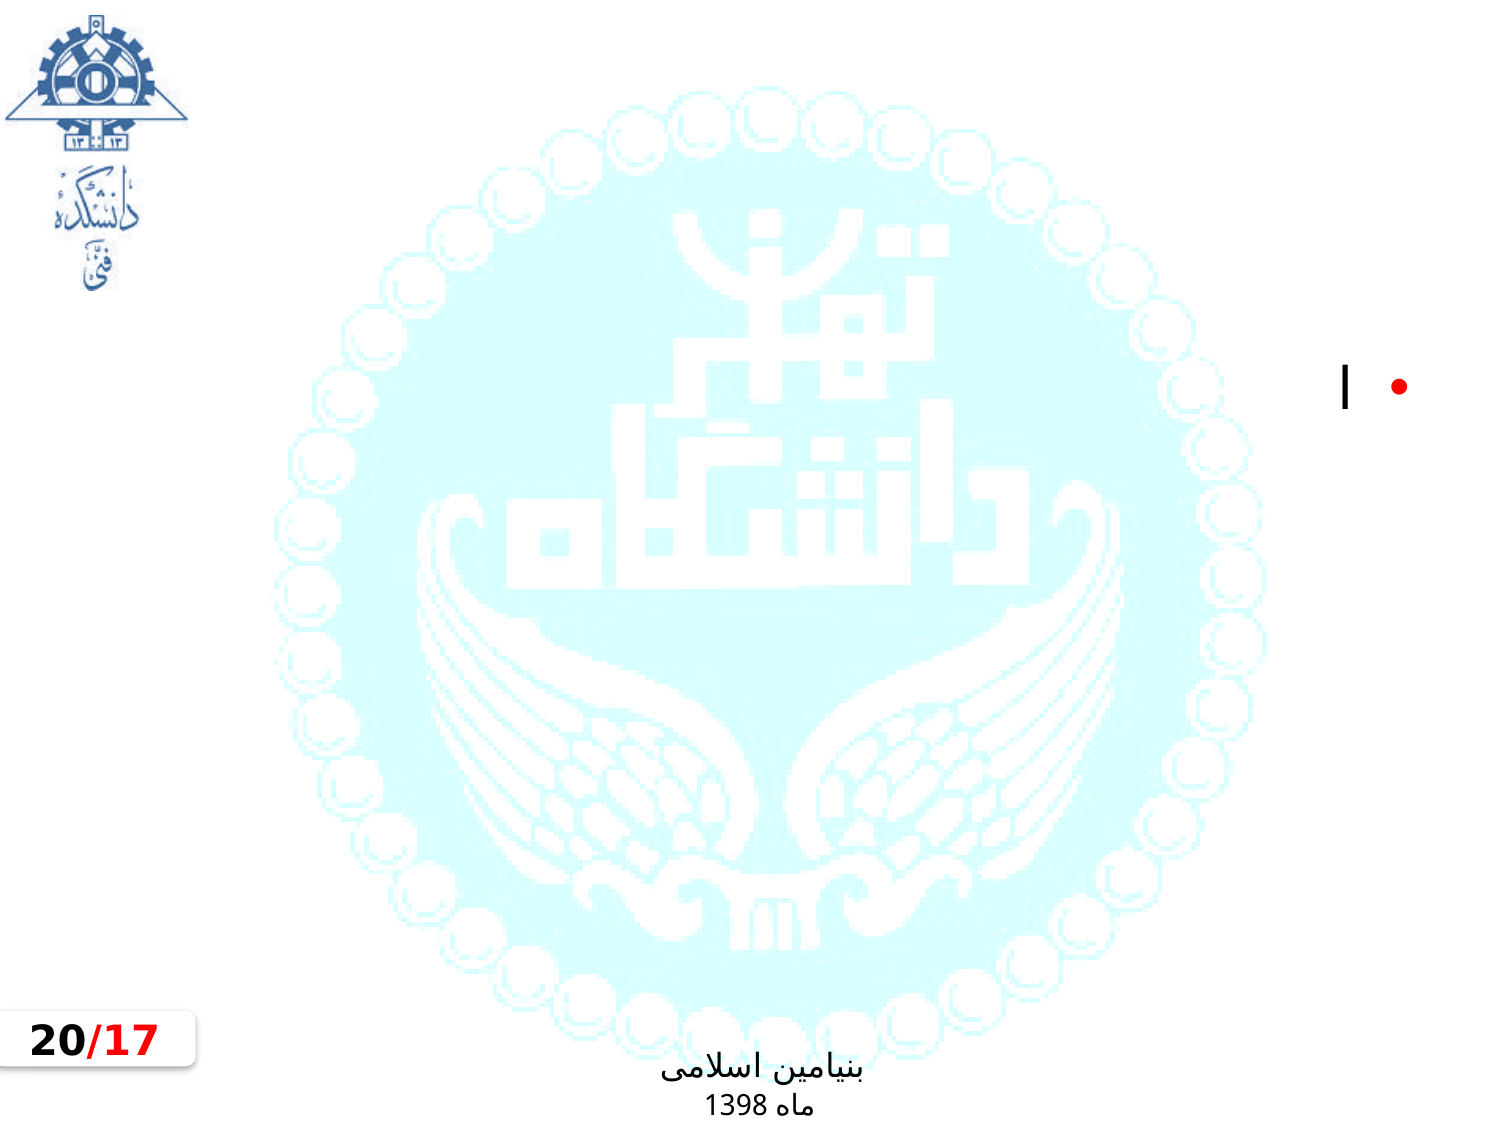

#

ا
17/20
بنیامین اسلامی
ماه 1398